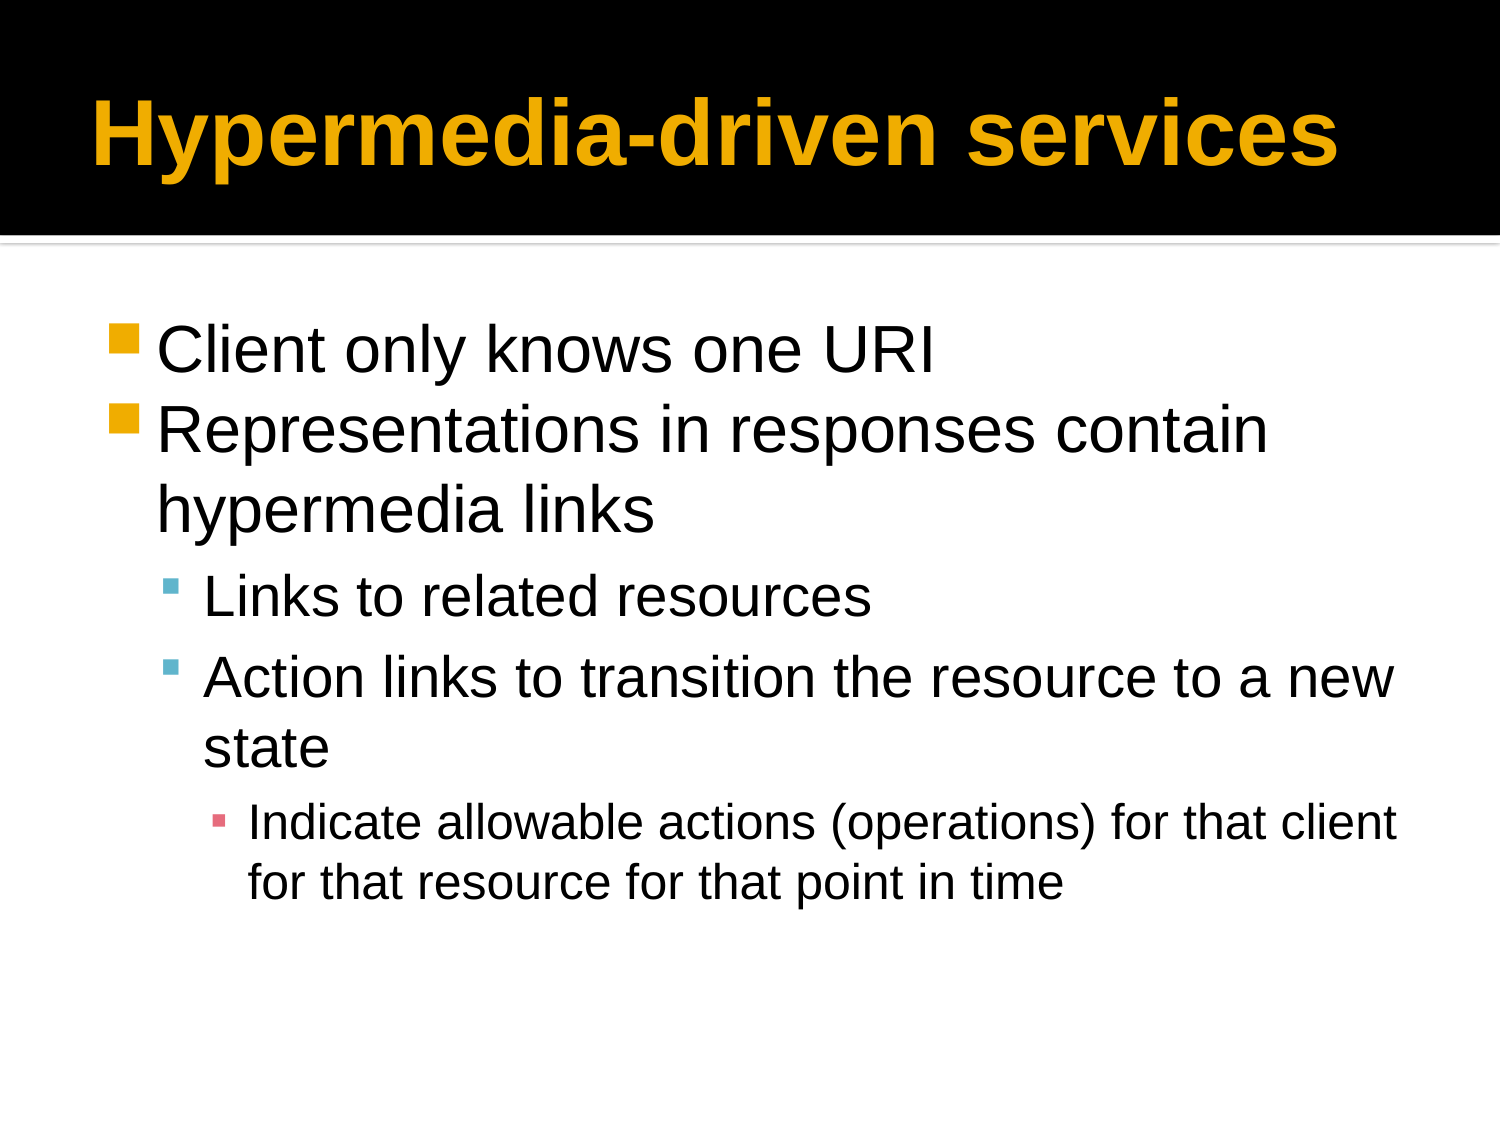

# Hypermedia-driven services
Client only knows one URI
Representations in responses contain hypermedia links
Links to related resources
Action links to transition the resource to a new state
Indicate allowable actions (operations) for that client for that resource for that point in time